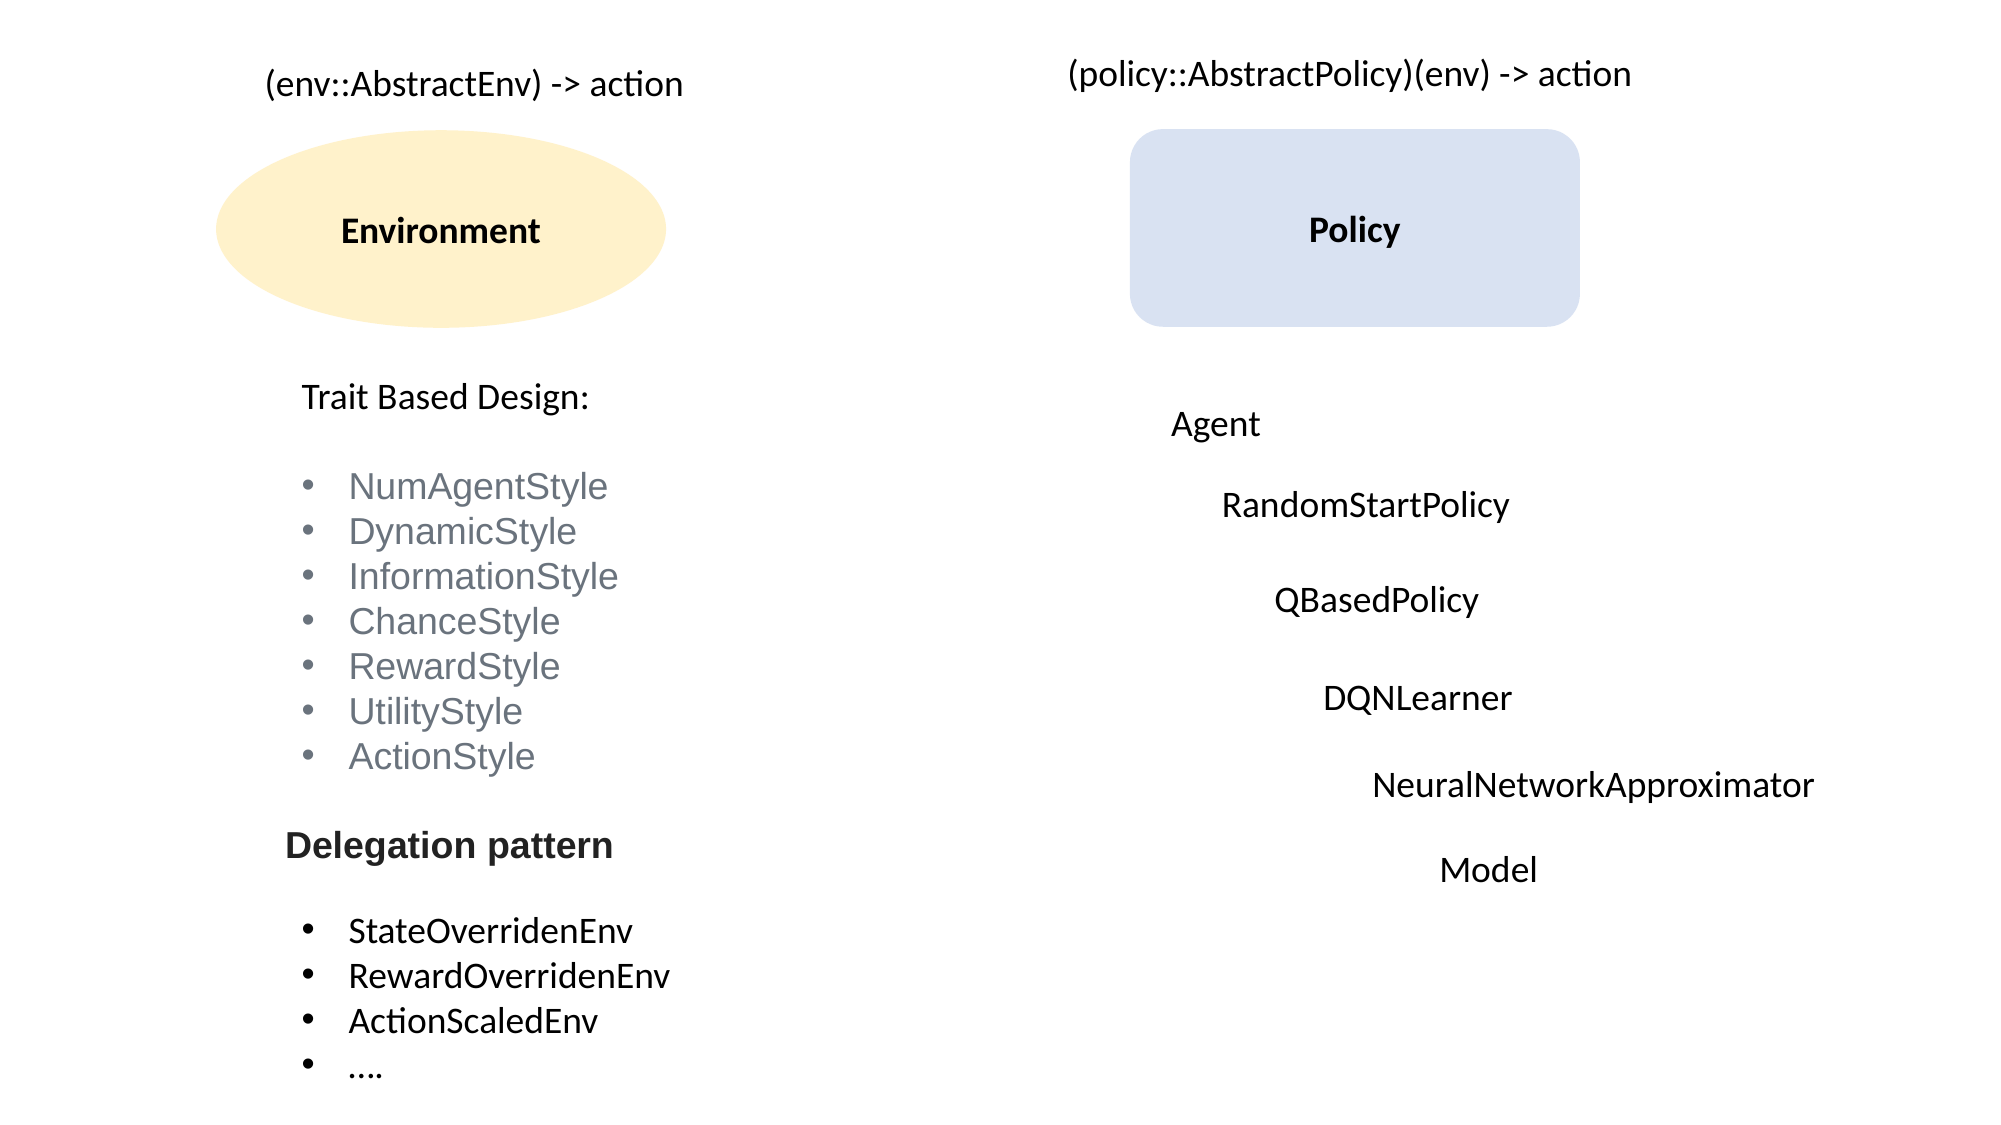

(policy::AbstractPolicy)(env) -> action
(env::AbstractEnv) -> action
Policy
Environment
Trait Based Design:

NumAgentStyle
DynamicStyle
InformationStyle
ChanceStyle
RewardStyle
UtilityStyle
ActionStyle
Agent
RandomStartPolicy
QBasedPolicy
DQNLearner
NeuralNetworkApproximator
Delegation pattern
Model
StateOverridenEnv
RewardOverridenEnv
ActionScaledEnv
….